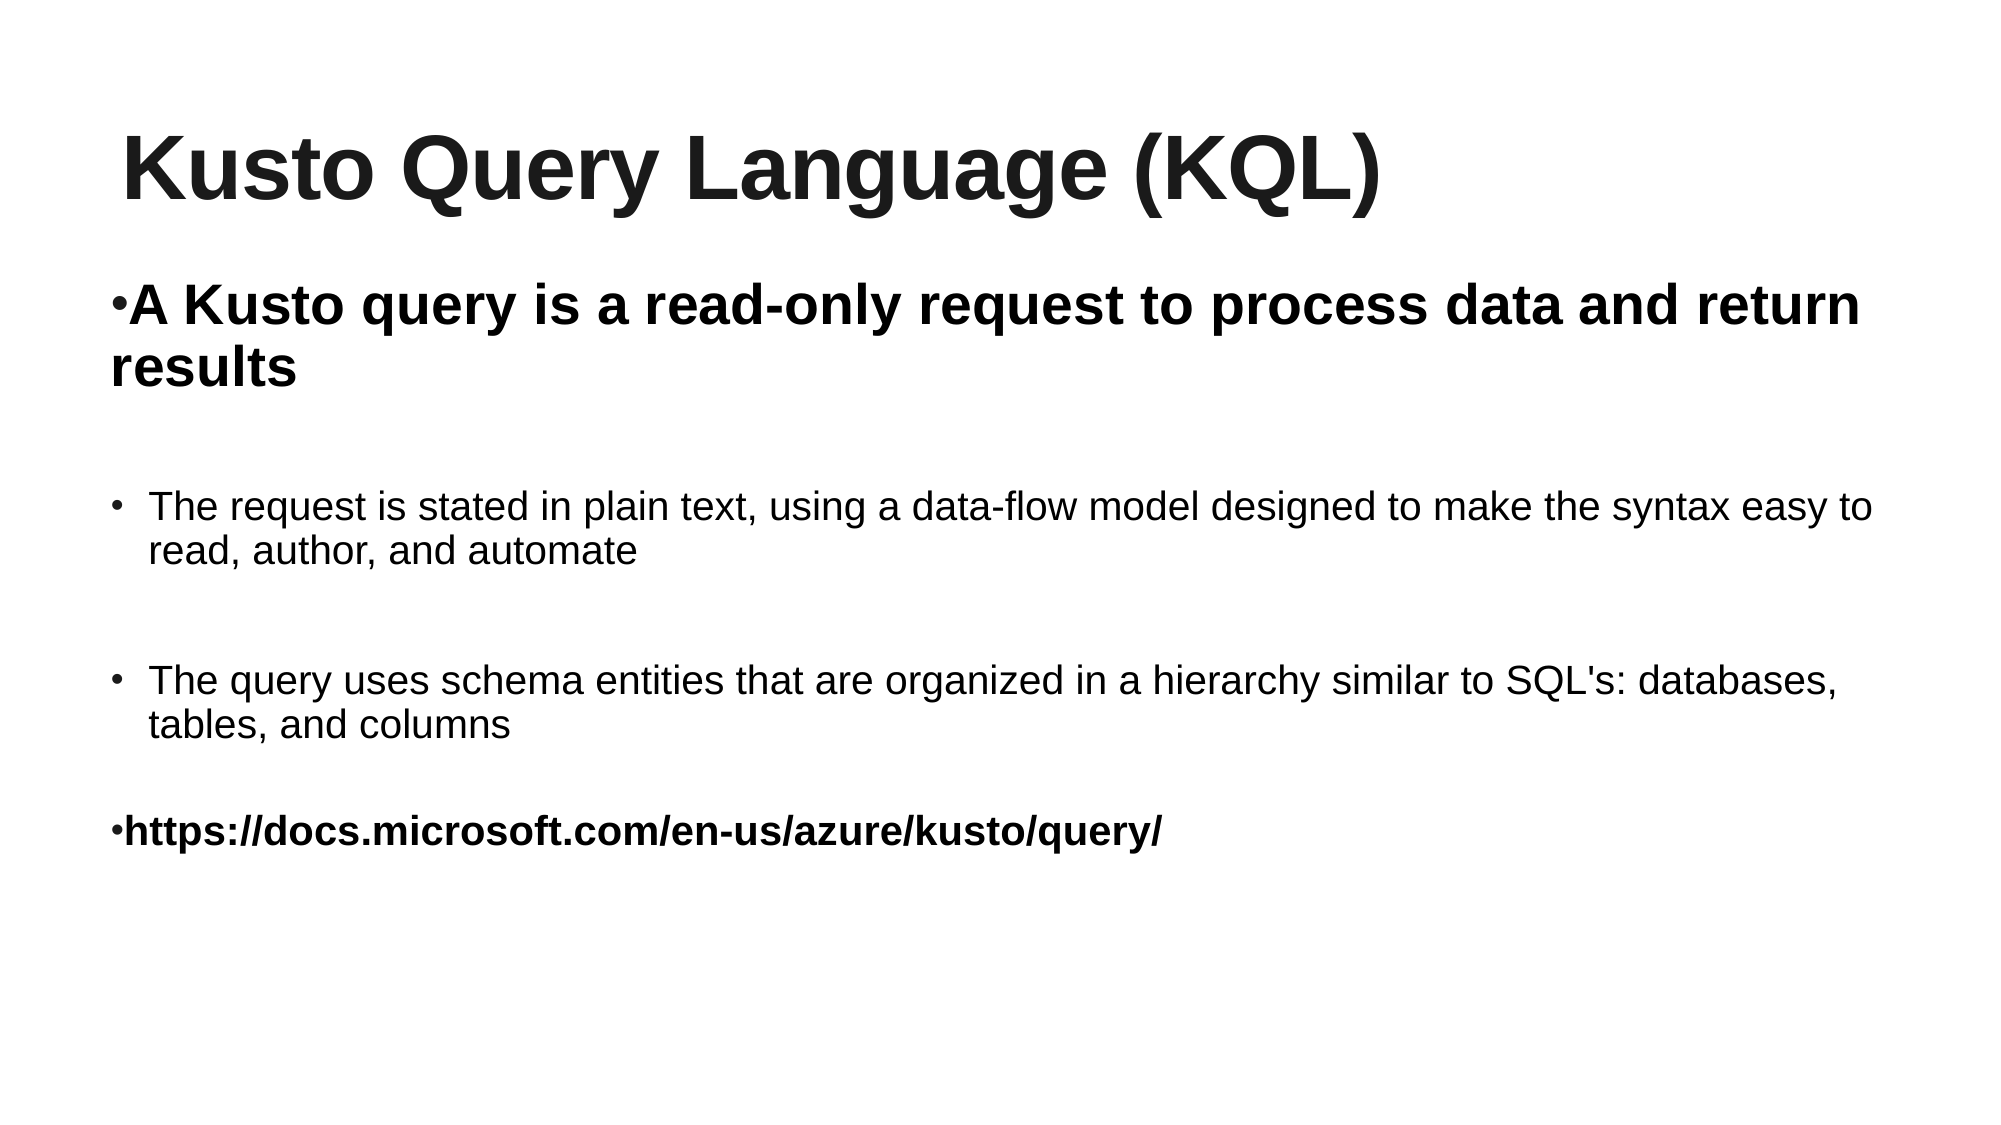

# Kusto Query Language (KQL)
A Kusto query is a read-only request to process data and return results

The request is stated in plain text, using a data-flow model designed to make the syntax easy to read, author, and automate

The query uses schema entities that are organized in a hierarchy similar to SQL's: databases, tables, and columns

https://docs.microsoft.com/en-us/azure/kusto/query/